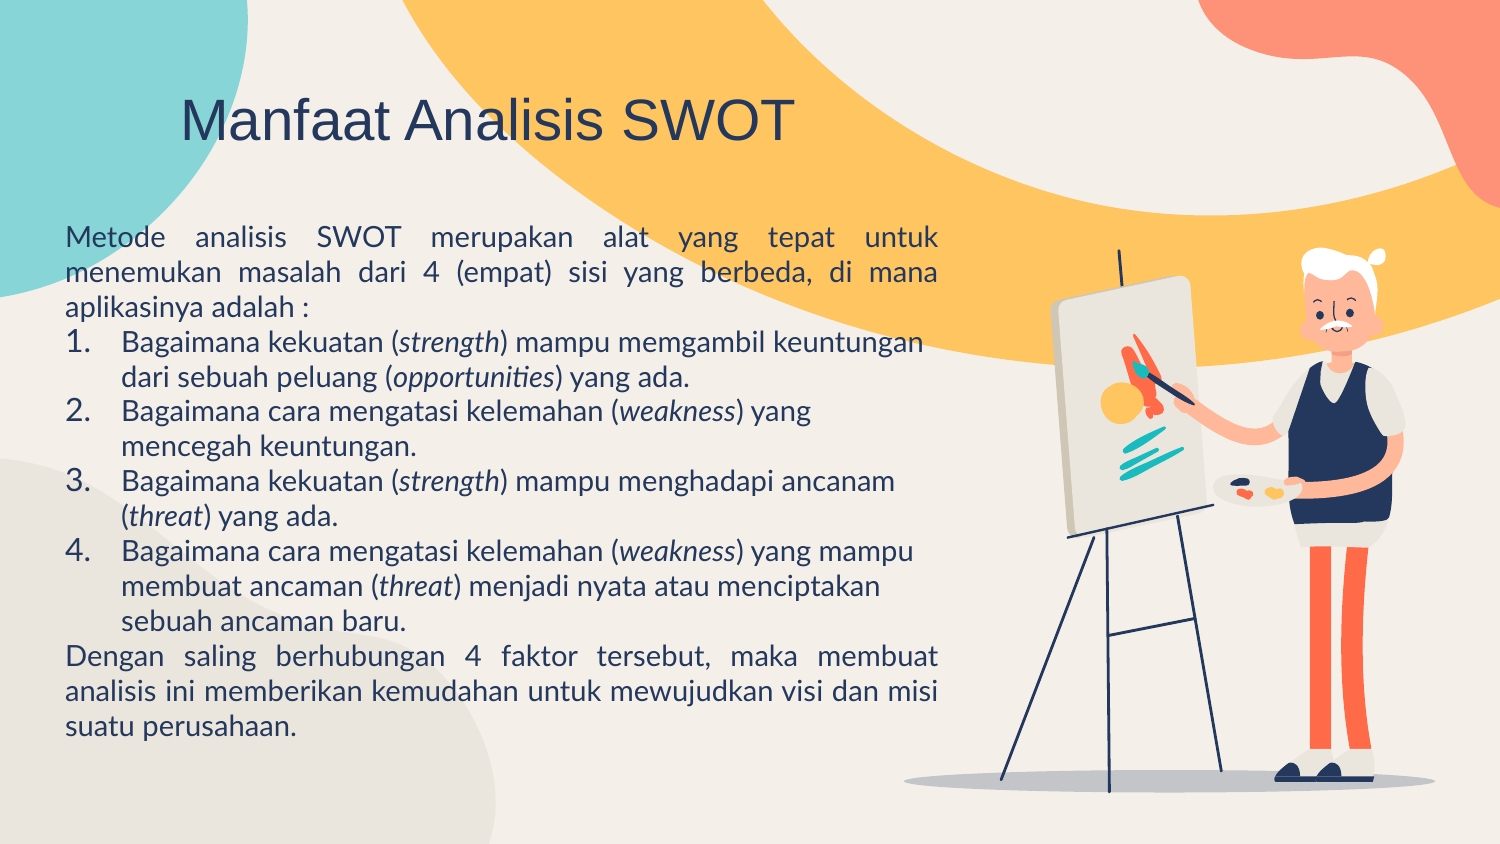

# Manfaat Analisis SWOT
Metode analisis SWOT merupakan alat yang tepat untuk menemukan masalah dari 4 (empat) sisi yang berbeda, di mana aplikasinya adalah :
Bagaimana kekuatan (strength) mampu memgambil keuntungan dari sebuah peluang (opportunities) yang ada.
Bagaimana cara mengatasi kelemahan (weakness) yang mencegah keuntungan.
Bagaimana kekuatan (strength) mampu menghadapi ancanam (threat) yang ada.
Bagaimana cara mengatasi kelemahan (weakness) yang mampu membuat ancaman (threat) menjadi nyata atau menciptakan sebuah ancaman baru.
Dengan saling berhubungan 4 faktor tersebut, maka membuat analisis ini memberikan kemudahan untuk mewujudkan visi dan misi suatu perusahaan.